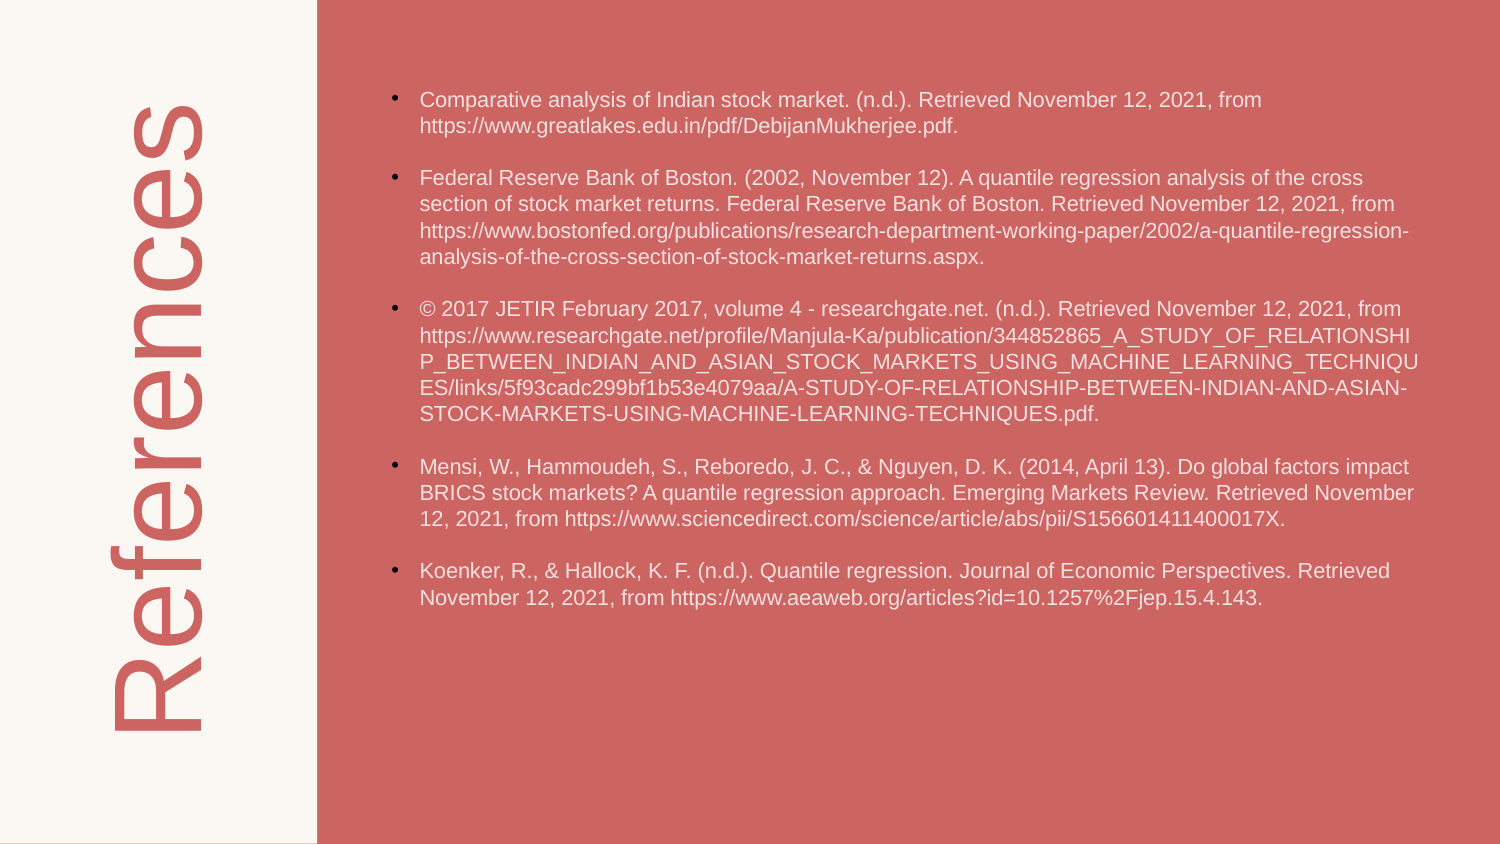

Comparative analysis of Indian stock market. (n.d.). Retrieved November 12, 2021, from https://www.greatlakes.edu.in/pdf/DebijanMukherjee.pdf.

Federal Reserve Bank of Boston. (2002, November 12). A quantile regression analysis of the cross section of stock market returns. Federal Reserve Bank of Boston. Retrieved November 12, 2021, from https://www.bostonfed.org/publications/research-department-working-paper/2002/a-quantile-regression-analysis-of-the-cross-section-of-stock-market-returns.aspx.

© 2017 JETIR February 2017, volume 4 - researchgate.net. (n.d.). Retrieved November 12, 2021, from https://www.researchgate.net/profile/Manjula-Ka/publication/344852865_A_STUDY_OF_RELATIONSHIP_BETWEEN_INDIAN_AND_ASIAN_STOCK_MARKETS_USING_MACHINE_LEARNING_TECHNIQUES/links/5f93cadc299bf1b53e4079aa/A-STUDY-OF-RELATIONSHIP-BETWEEN-INDIAN-AND-ASIAN-STOCK-MARKETS-USING-MACHINE-LEARNING-TECHNIQUES.pdf.

Mensi, W., Hammoudeh, S., Reboredo, J. C., & Nguyen, D. K. (2014, April 13). Do global factors impact BRICS stock markets? A quantile regression approach. Emerging Markets Review. Retrieved November 12, 2021, from https://www.sciencedirect.com/science/article/abs/pii/S156601411400017X.

Koenker, R., & Hallock, K. F. (n.d.). Quantile regression. Journal of Economic Perspectives. Retrieved November 12, 2021, from https://www.aeaweb.org/articles?id=10.1257%2Fjep.15.4.143.

References